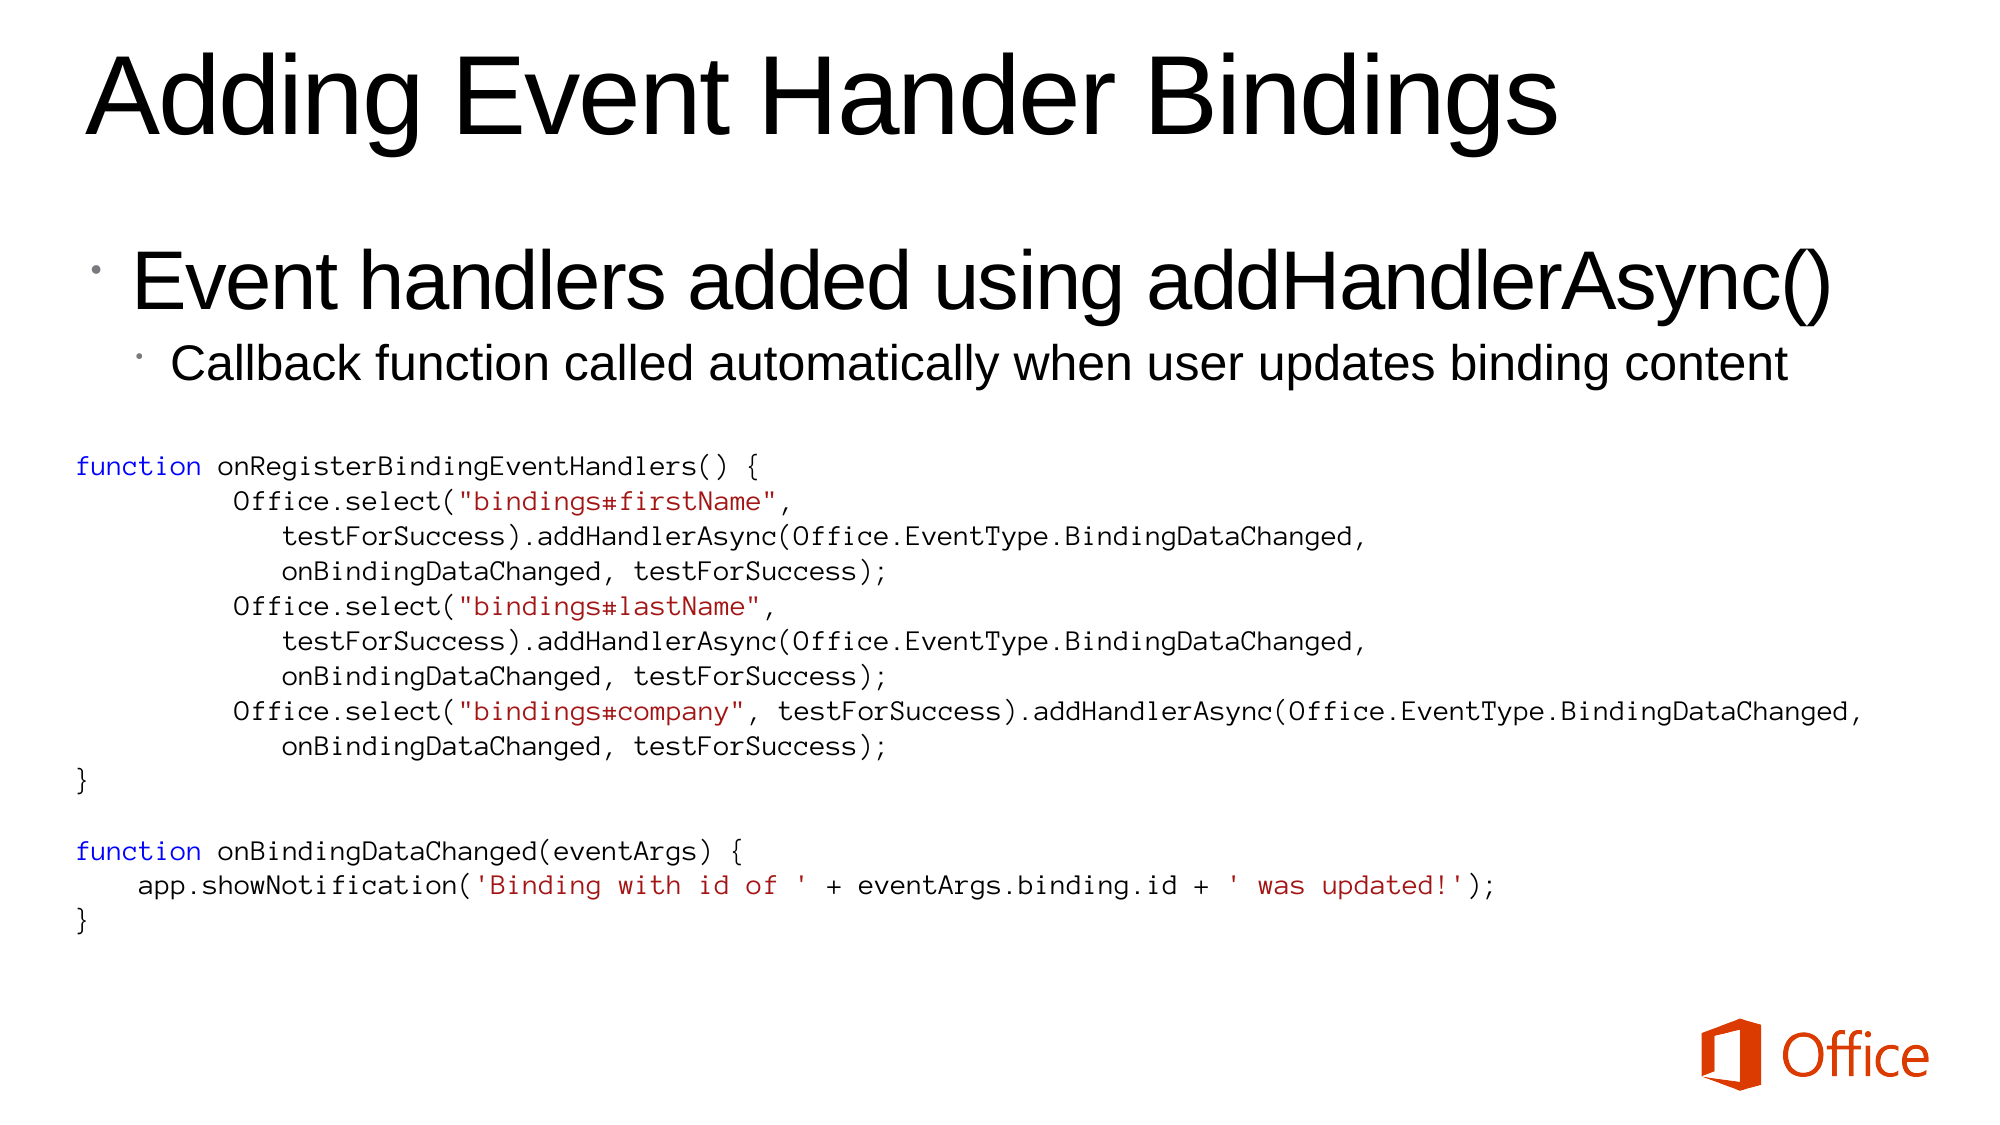

# Adding Event Hander Bindings
Event handlers added using addHandlerAsync()
Callback function called automatically when user updates binding content
function onRegisterBindingEventHandlers() {
          Office.select("bindings#firstName",
             testForSuccess).addHandlerAsync(Office.EventType.BindingDataChanged,
             onBindingDataChanged, testForSuccess);
          Office.select("bindings#lastName",
             testForSuccess).addHandlerAsync(Office.EventType.BindingDataChanged,
             onBindingDataChanged, testForSuccess);
          Office.select("bindings#company", testForSuccess).addHandlerAsync(Office.EventType.BindingDataChanged,
             onBindingDataChanged, testForSuccess);
}

function onBindingDataChanged(eventArgs) {
    app.showNotification('Binding with id of ' + eventArgs.binding.id + ' was updated!');
}